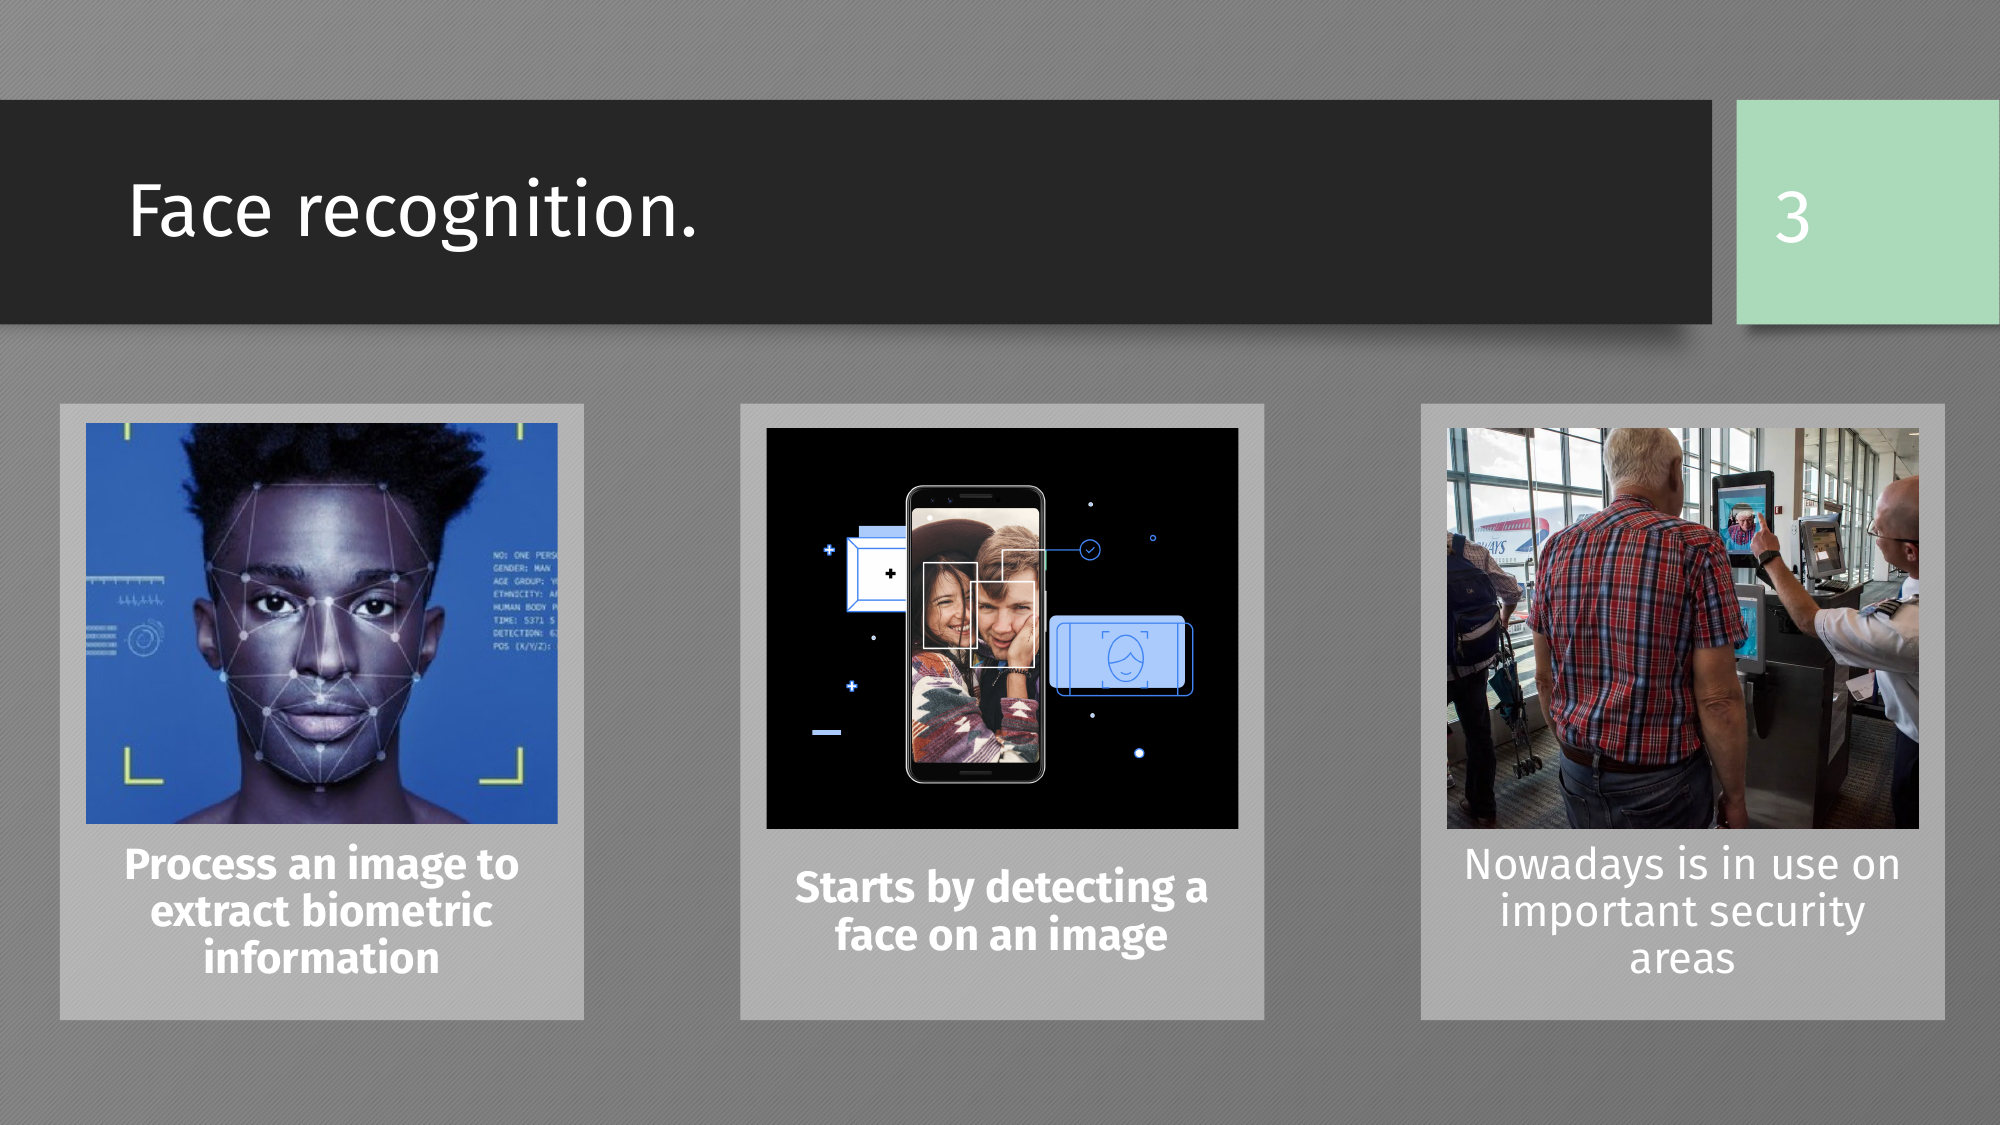

3
# Face recognition.
Process an image to extract biometric information
Starts by detecting a face on an image
Nowadays is in use on important security areas